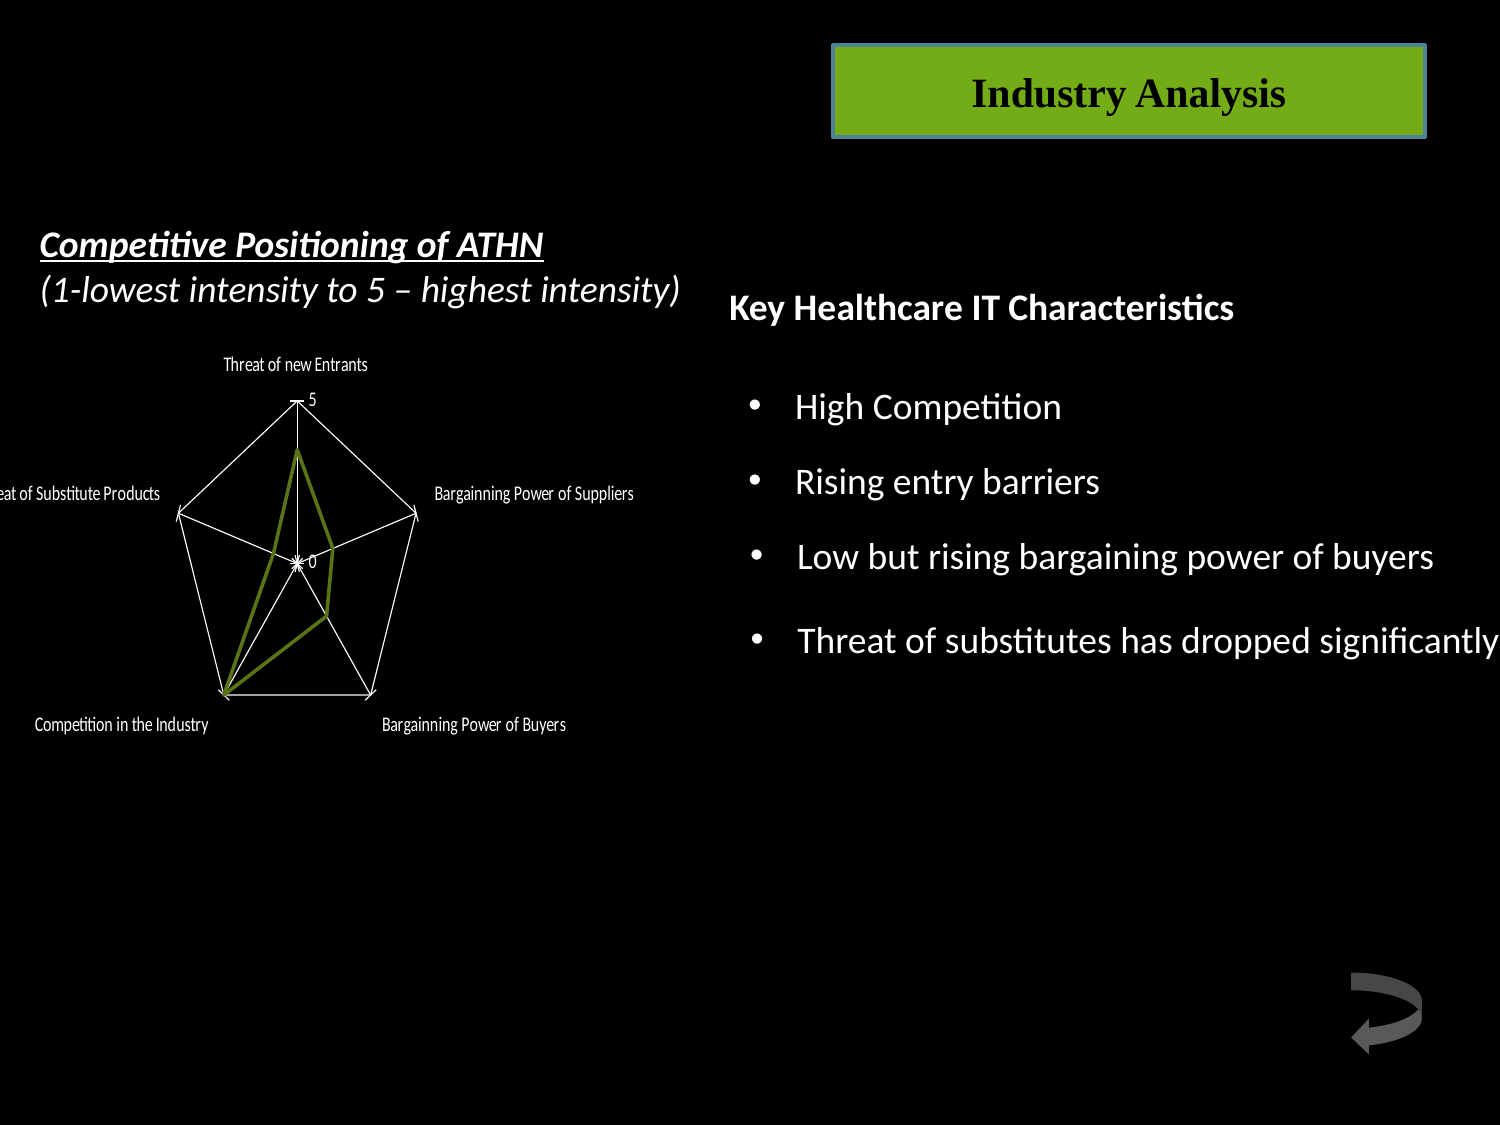

Industry Analysis
Competitive Positioning of ATHN
(1-lowest intensity to 5 – highest intensity)
Key Healthcare IT Characteristics

### Chart

| Category |  |
|---|---|
| Threat of new Entrants  | 3.5 |
| Bargainning Power of Suppliers  | 1.5 |
| Bargainning Power of Buyers | 2.0 |
| Competition in the Industry  | 5.0 |
| Threat of Substitute Products | 1.0 |
High Competition
Rising entry barriers
Low but rising bargaining power of buyers
Threat of substitutes has dropped significantly